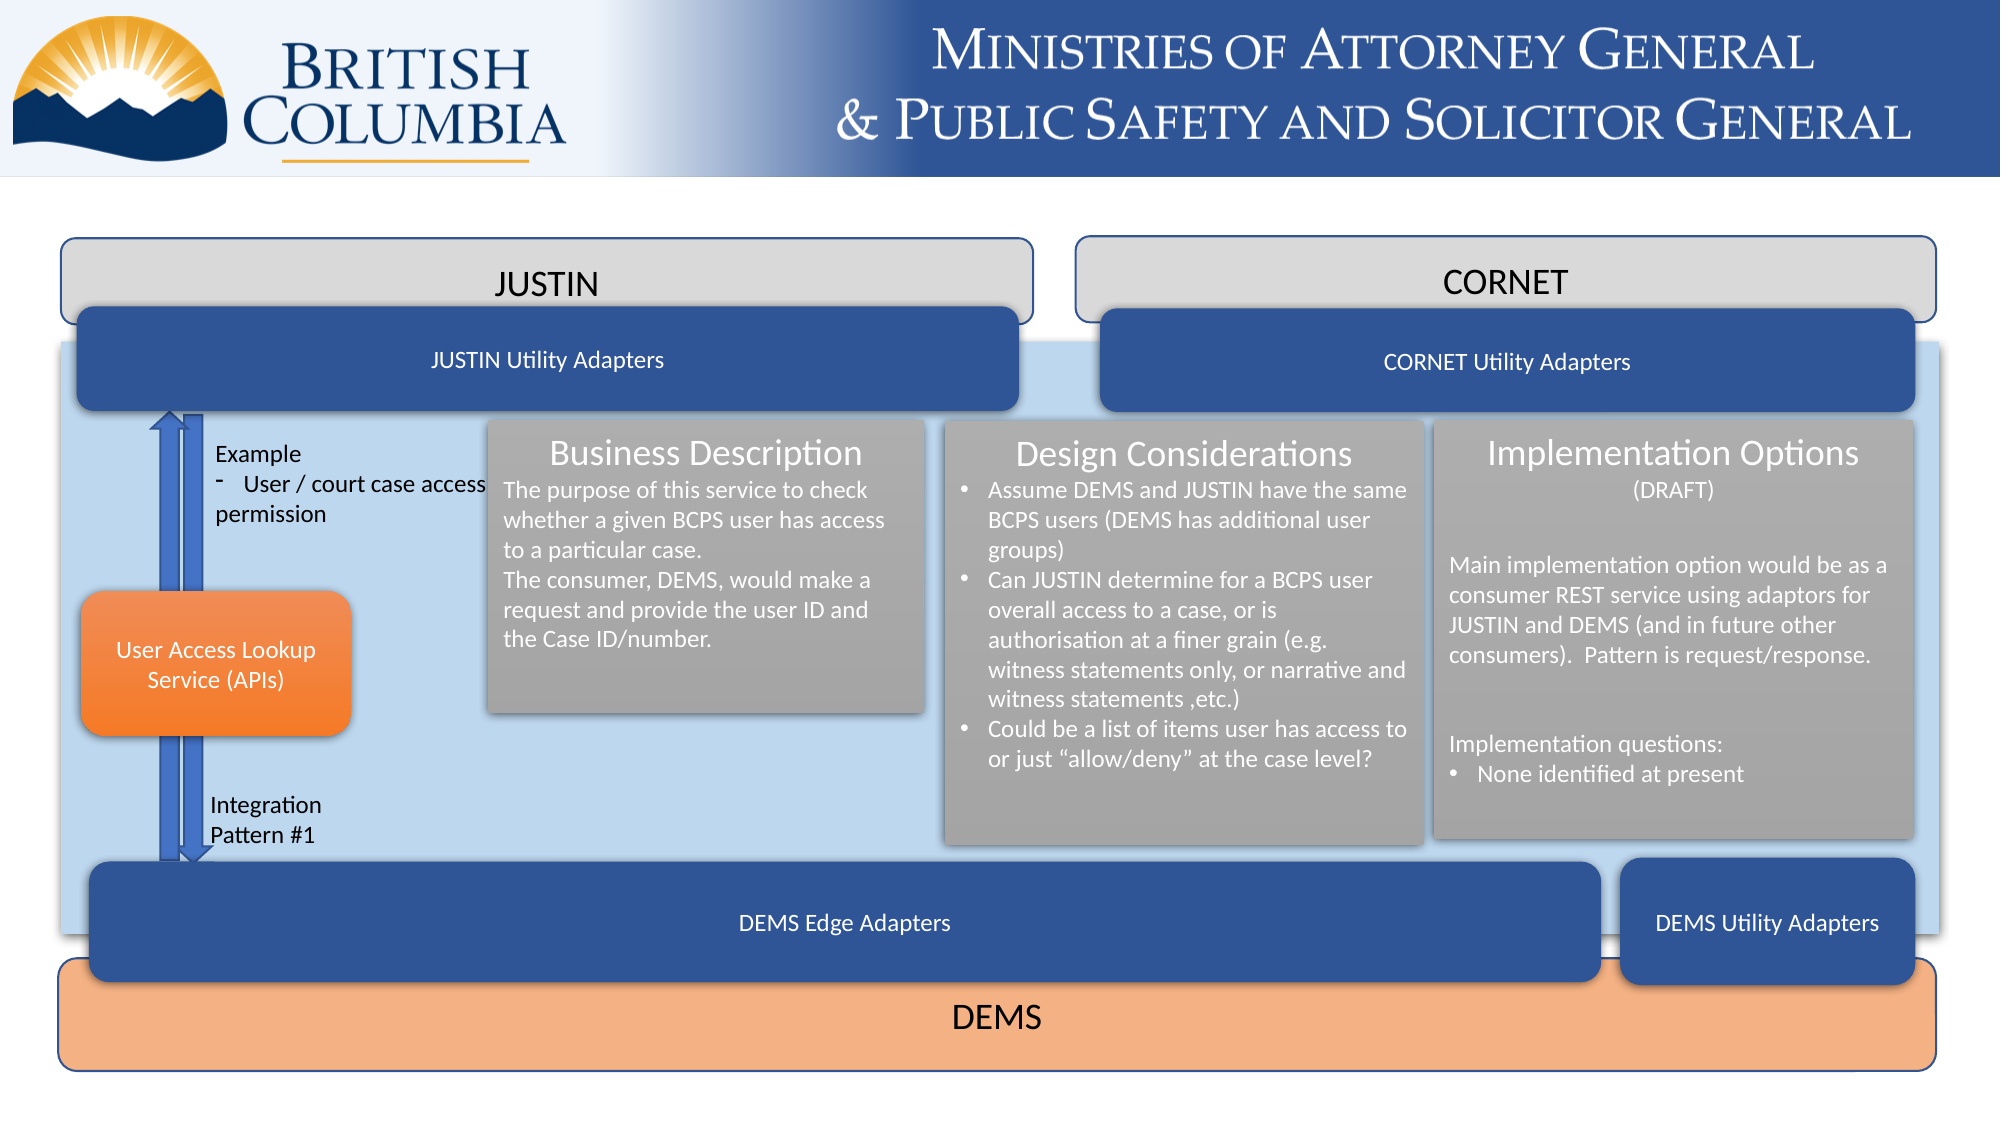

CORNET
JUSTIN
JUSTIN Utility Adapters
CORNET Utility Adapters

Business Description
The purpose of this service to check whether a given BCPS user has access to a particular case.
The consumer, DEMS, would make a request and provide the user ID and the Case ID/number.
Implementation Options (DRAFT)

Main implementation option would be as a consumer REST service using adaptors for JUSTIN and DEMS (and in future other consumers).  Pattern is request/response.

Implementation questions:
None identified at present
Design Considerations
Assume DEMS and JUSTIN have the same BCPS users (DEMS has additional user groups)
Can JUSTIN determine for a BCPS user overall access to a case, or is authorisation at a finer grain (e.g. witness statements only, or narrative and witness statements ,etc.)
Could be a list of items user has access to or just “allow/deny” at the case level?

Example
User / court case access
permission

User Access Lookup Service (APIs)
Integration
Pattern #1

DEMS Utility Adapters
DEMS Edge Adapters
DEMS